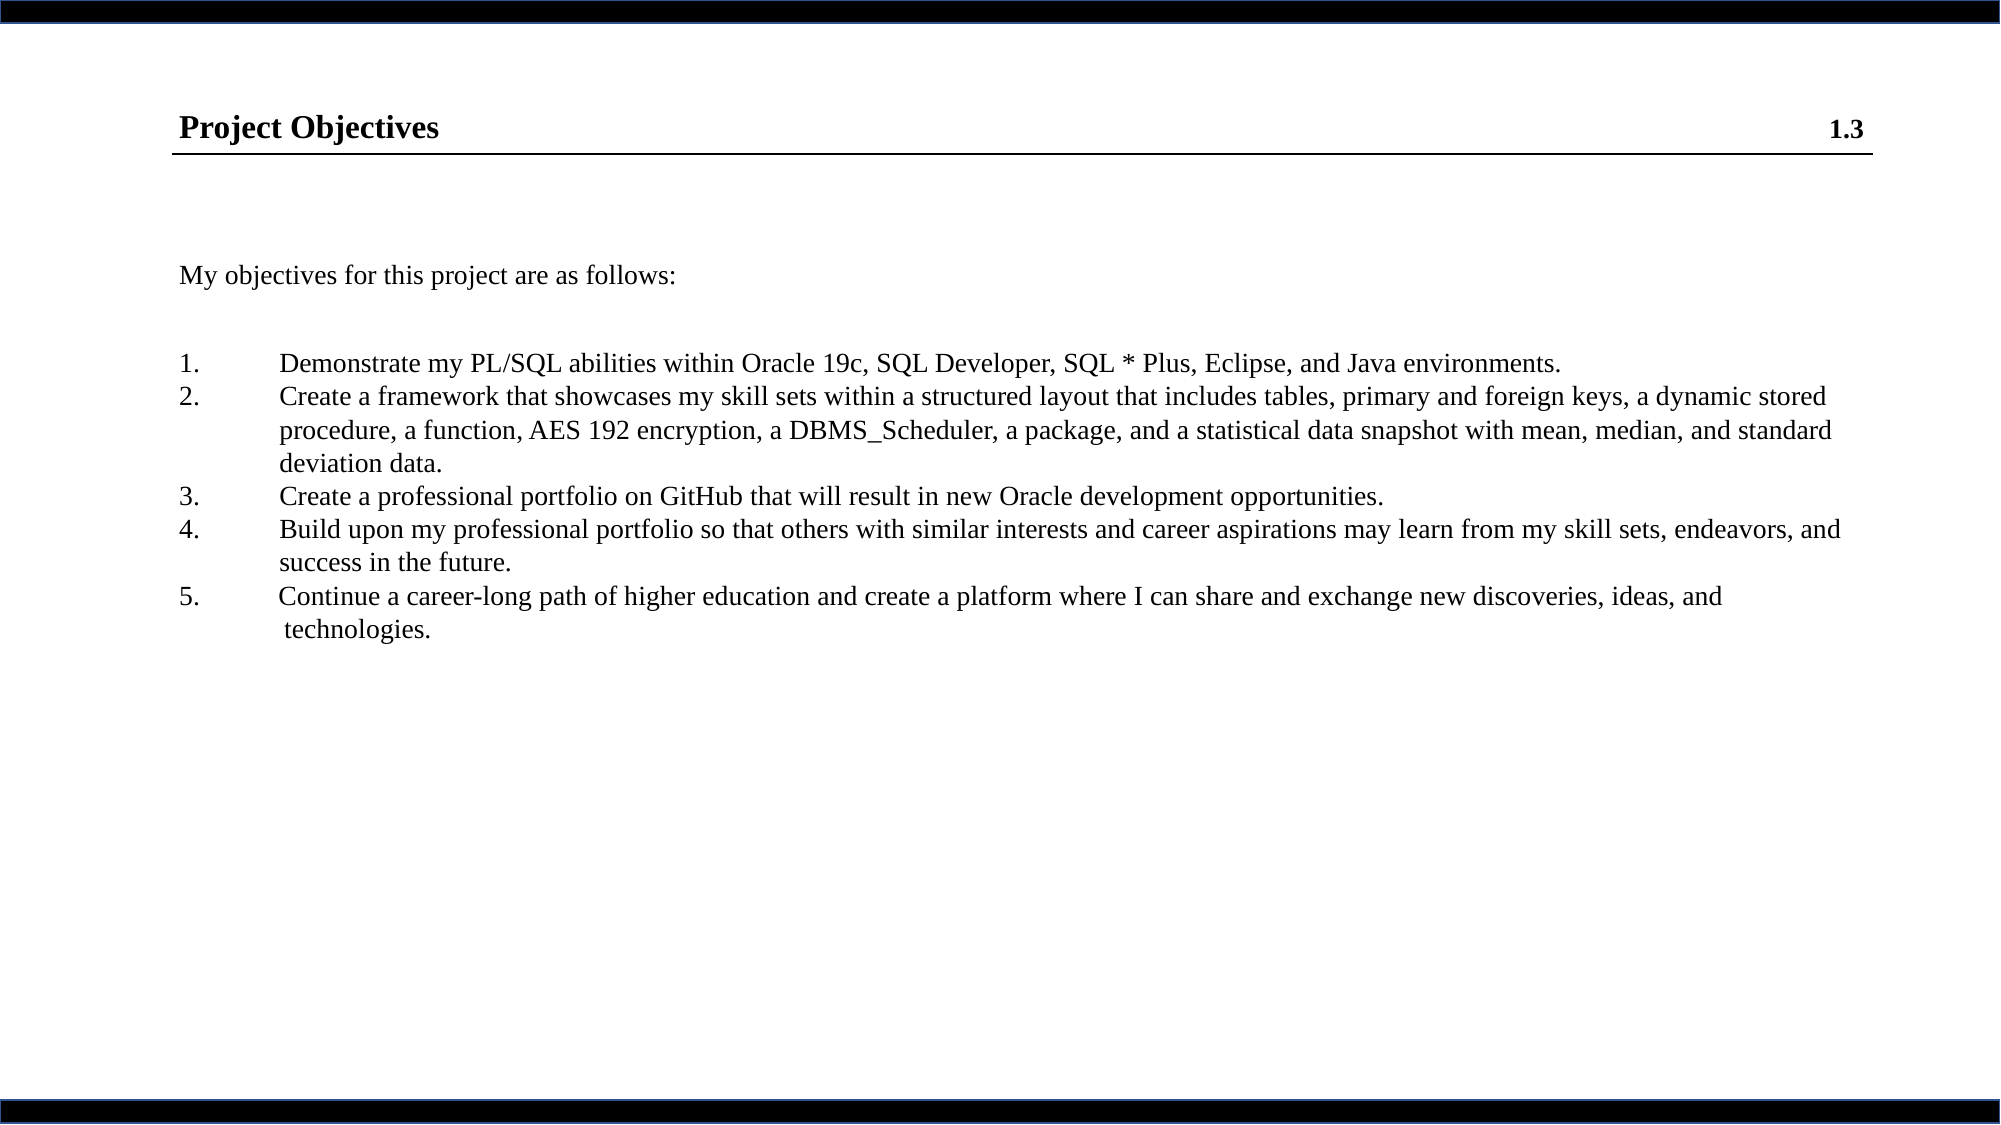

Project Objectives										1.3

My objectives for this project are as follows:

1.	Demonstrate my PL/SQL abilities within Oracle 19c, SQL Developer, SQL * Plus, Eclipse, and Java environments.
2.	Create a framework that showcases my skill sets within a structured layout that includes tables, primary and foreign keys, a dynamic stored 	procedure, a function, AES 192 encryption, a DBMS_Scheduler, a package, and a statistical data snapshot with mean, median, and standard 	deviation data.
3.	Create a professional portfolio on GitHub that will result in new Oracle development opportunities.
4.	Build upon my professional portfolio so that others with similar interests and career aspirations may learn from my skill sets, endeavors, and 	success in the future.
       Continue a career-long path of higher education and create a platform where I can share and exchange new discoveries, ideas, and
               technologies.